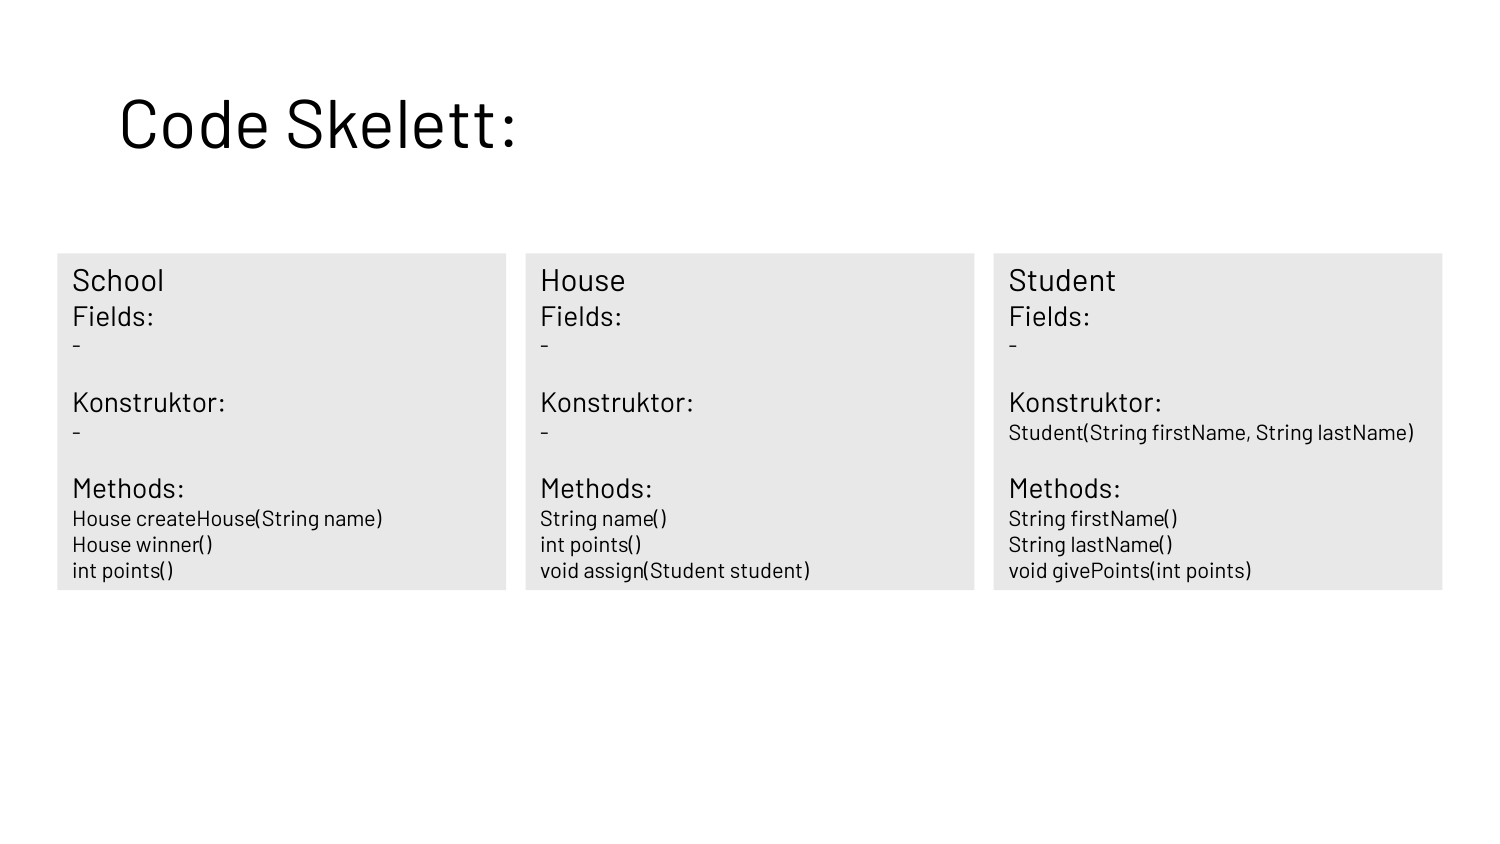

# Code Skelett:
School
Fields:
-

Konstruktor:
-

Methods:
House createHouse(String name)
House winner()
int points()
House
Fields:
-

Konstruktor:
-

Methods:
String name()
int points()
void assign(Student student)
Student
Fields:
-

Konstruktor:
Student(String firstName, String lastName)

Methods:
String firstName()
String lastName()
void givePoints(int points)